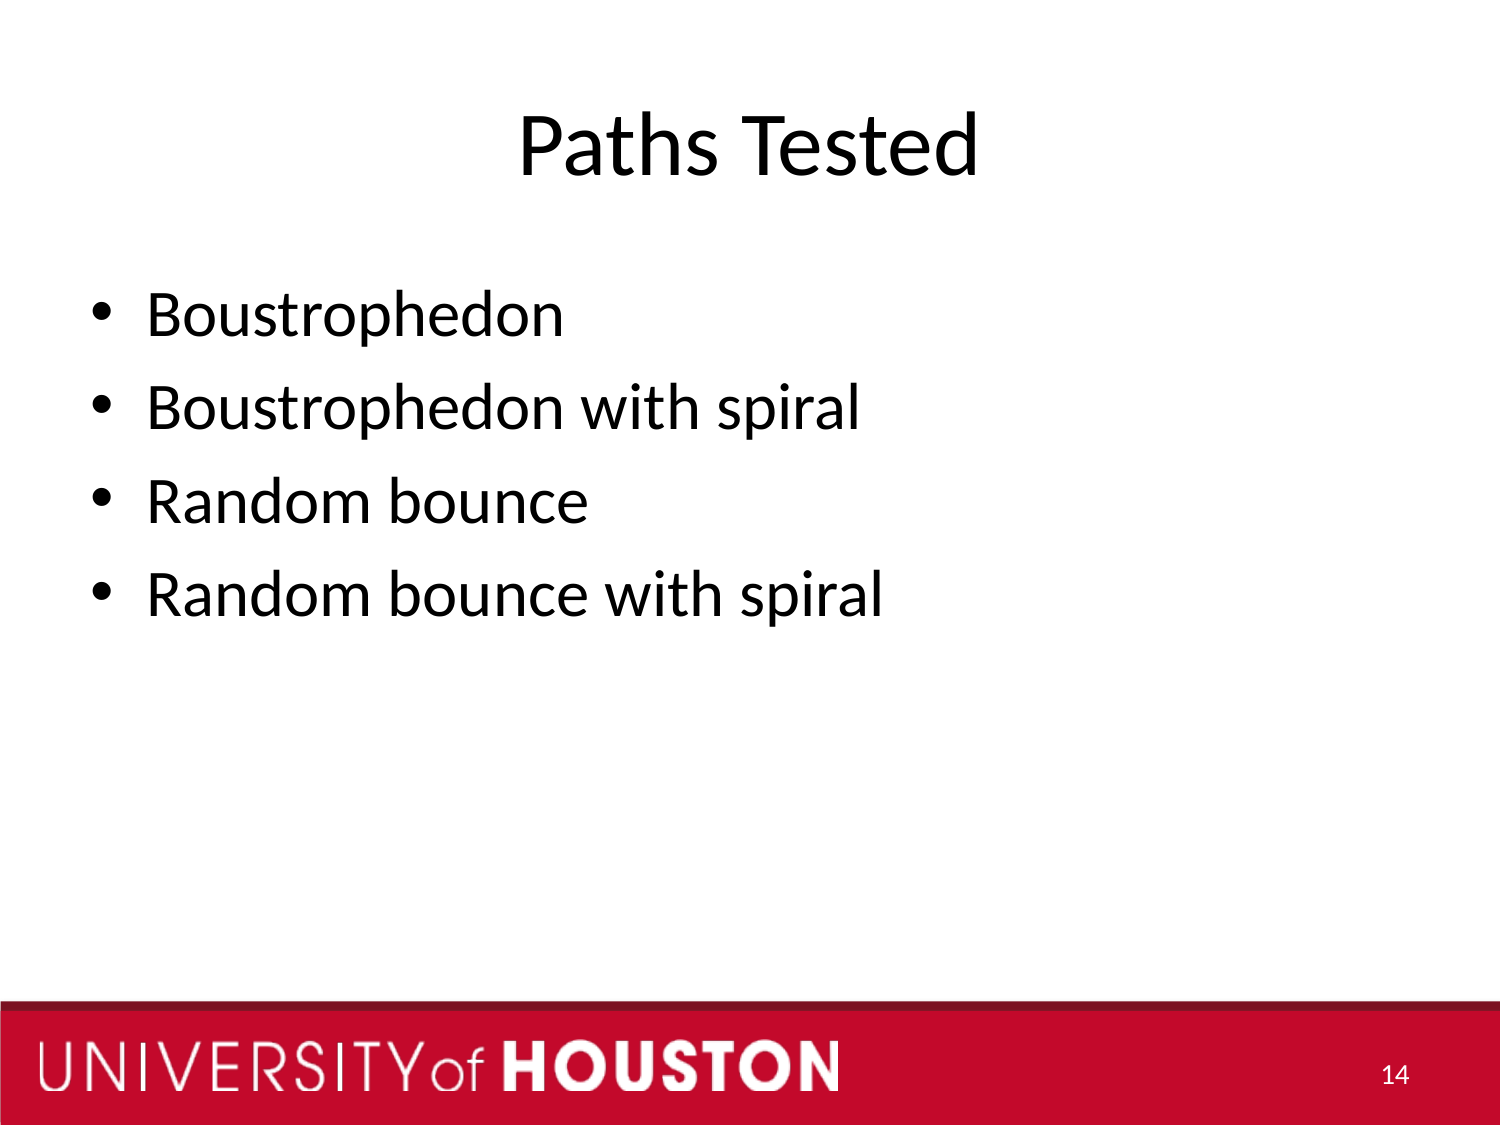

# Paths Tested
Boustrophedon
Boustrophedon with spiral
Random bounce
Random bounce with spiral
14